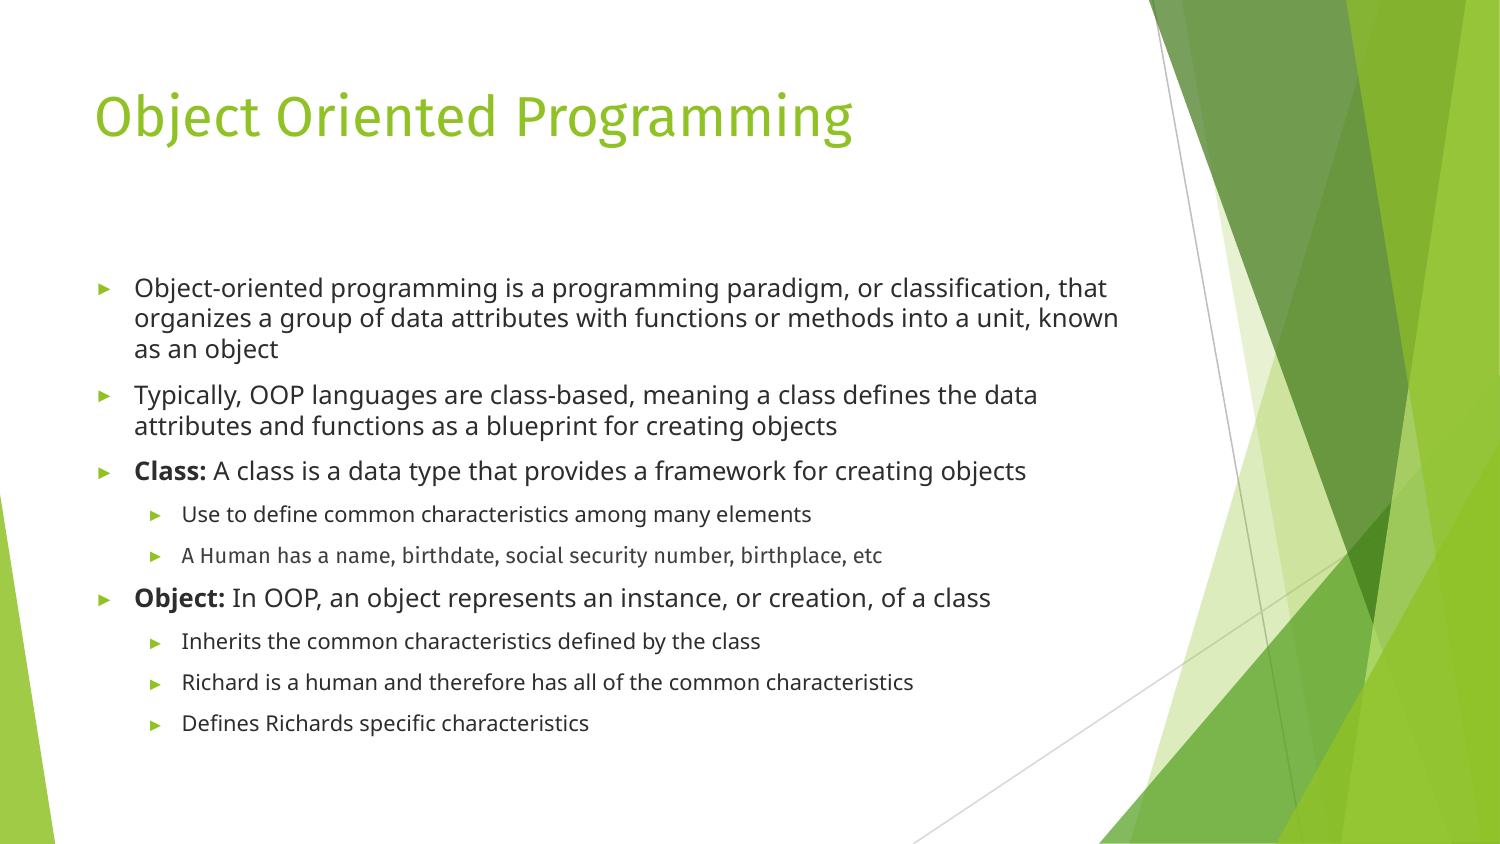

# Object Oriented Programming
Object-oriented programming is a programming paradigm, or classification, that organizes a group of data attributes with functions or methods into a unit, known as an object
Typically, OOP languages are class-based, meaning a class defines the data attributes and functions as a blueprint for creating objects
Class: A class is a data type that provides a framework for creating objects
Use to define common characteristics among many elements
A Human has a name, birthdate, social security number, birthplace, etc
Object: In OOP, an object represents an instance, or creation, of a class
Inherits the common characteristics defined by the class
Richard is a human and therefore has all of the common characteristics
Defines Richards specific characteristics